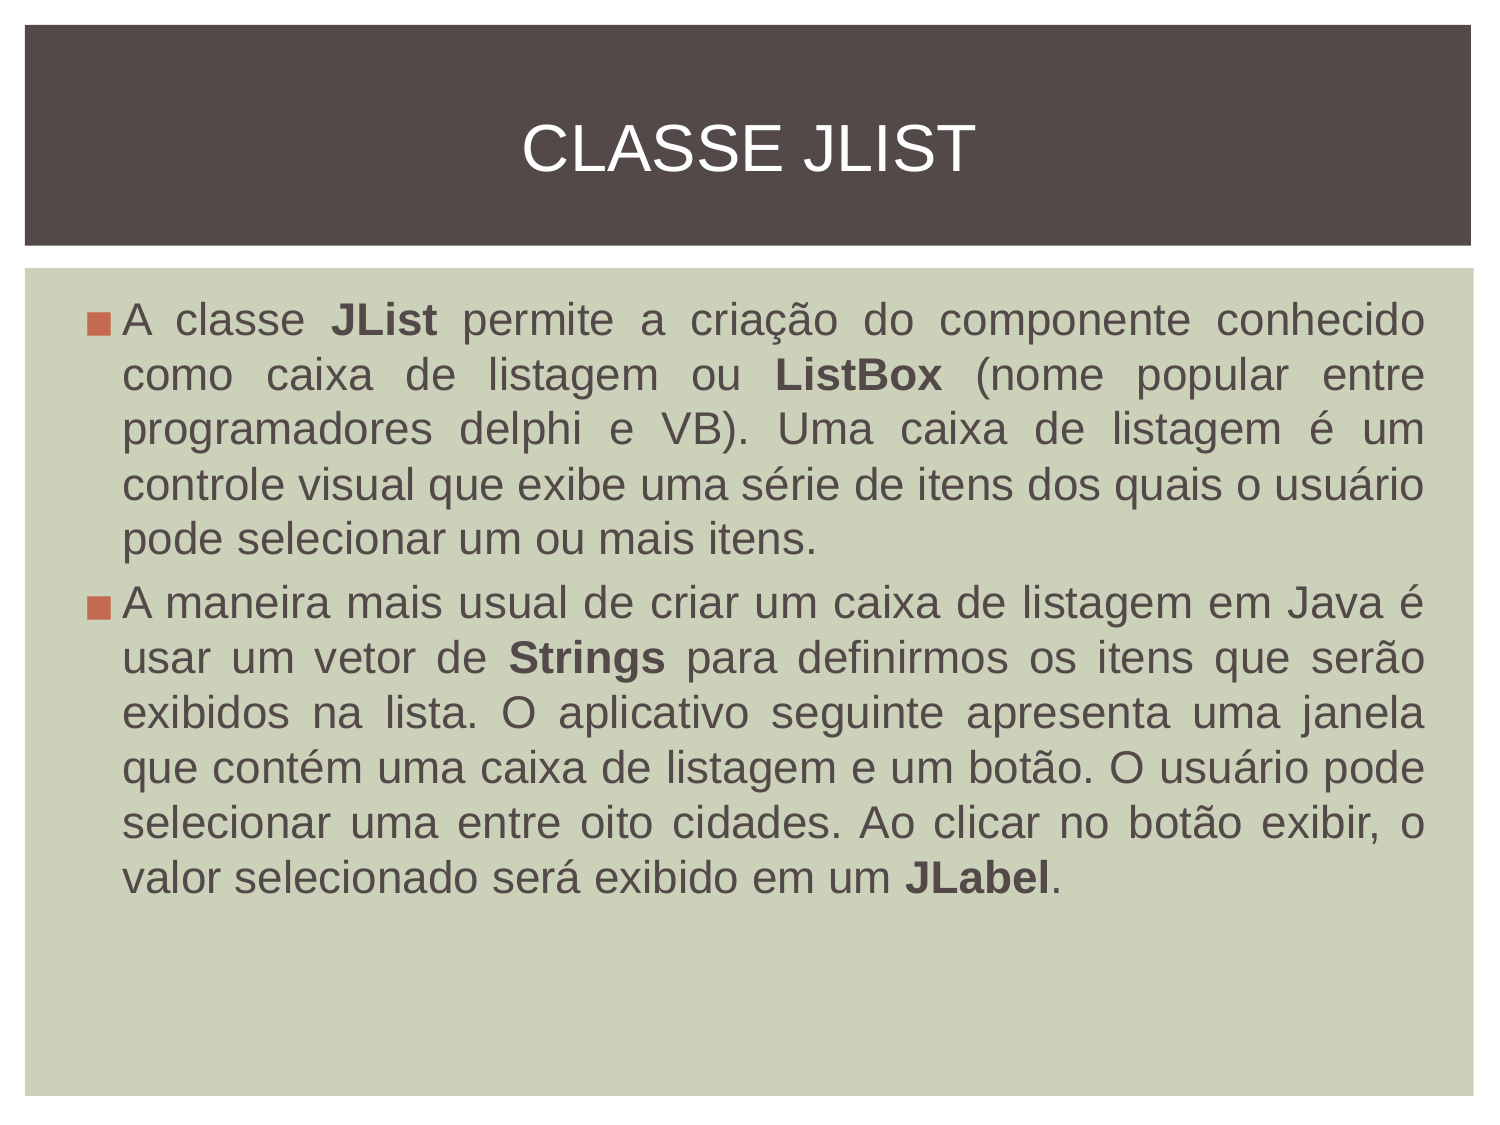

# CLASSE JLIST
A classe JList permite a criação do componente conhecido como caixa de listagem ou ListBox (nome popular entre programadores delphi e VB). Uma caixa de listagem é um controle visual que exibe uma série de itens dos quais o usuário pode selecionar um ou mais itens.
A maneira mais usual de criar um caixa de listagem em Java é usar um vetor de Strings para definirmos os itens que serão exibidos na lista. O aplicativo seguinte apresenta uma janela que contém uma caixa de listagem e um botão. O usuário pode selecionar uma entre oito cidades. Ao clicar no botão exibir, o valor selecionado será exibido em um JLabel.